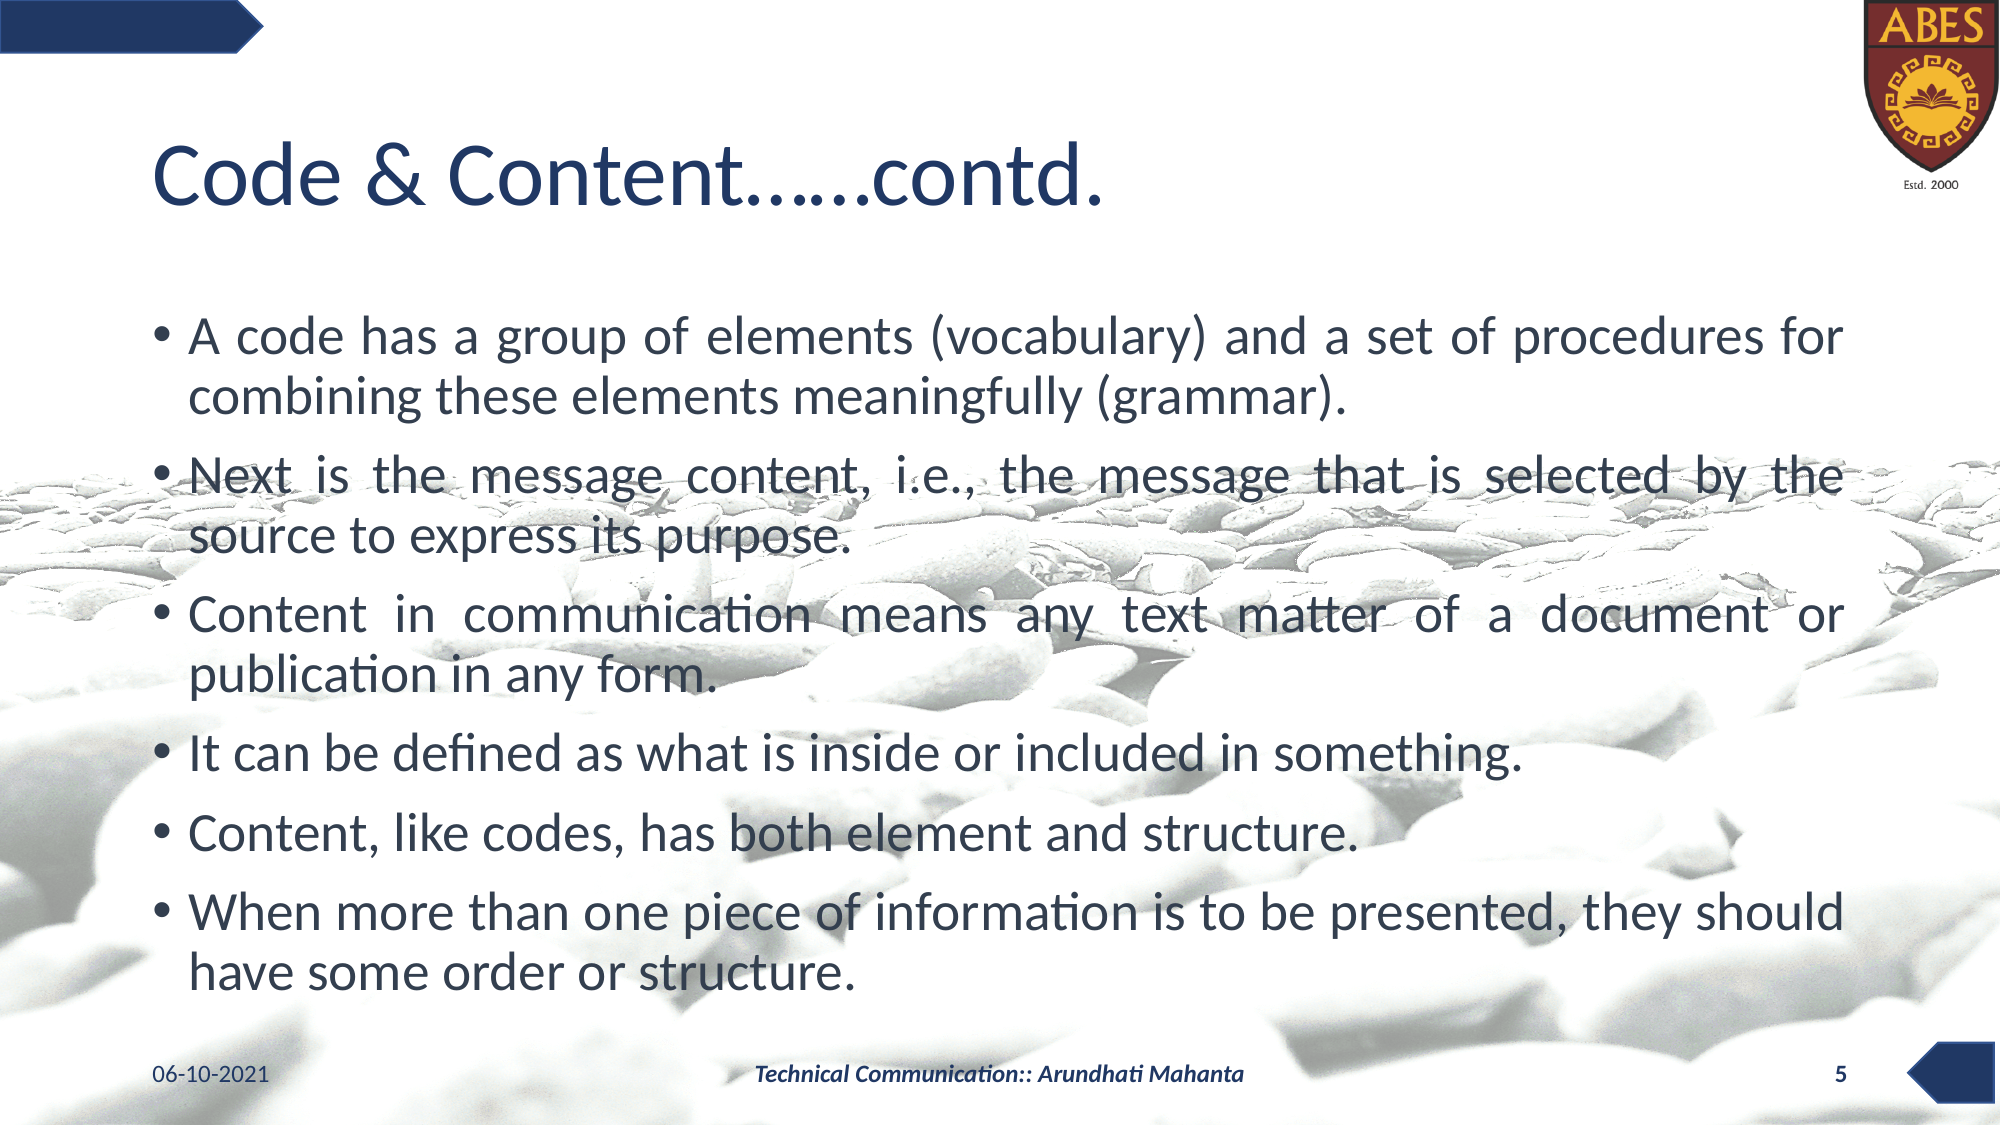

# Code & Content……contd.
A code has a group of elements (vocabulary) and a set of procedures for combining these elements meaningfully (grammar).
Next is the message content, i.e., the message that is selected by the source to express its purpose.
Content in communication means any text matter of a document or publication in any form.
It can be defined as what is inside or included in something.
Content, like codes, has both element and structure.
When more than one piece of information is to be presented, they should have some order or structure.

06-10-2021
Technical Communication:: Arundhati Mahanta
5